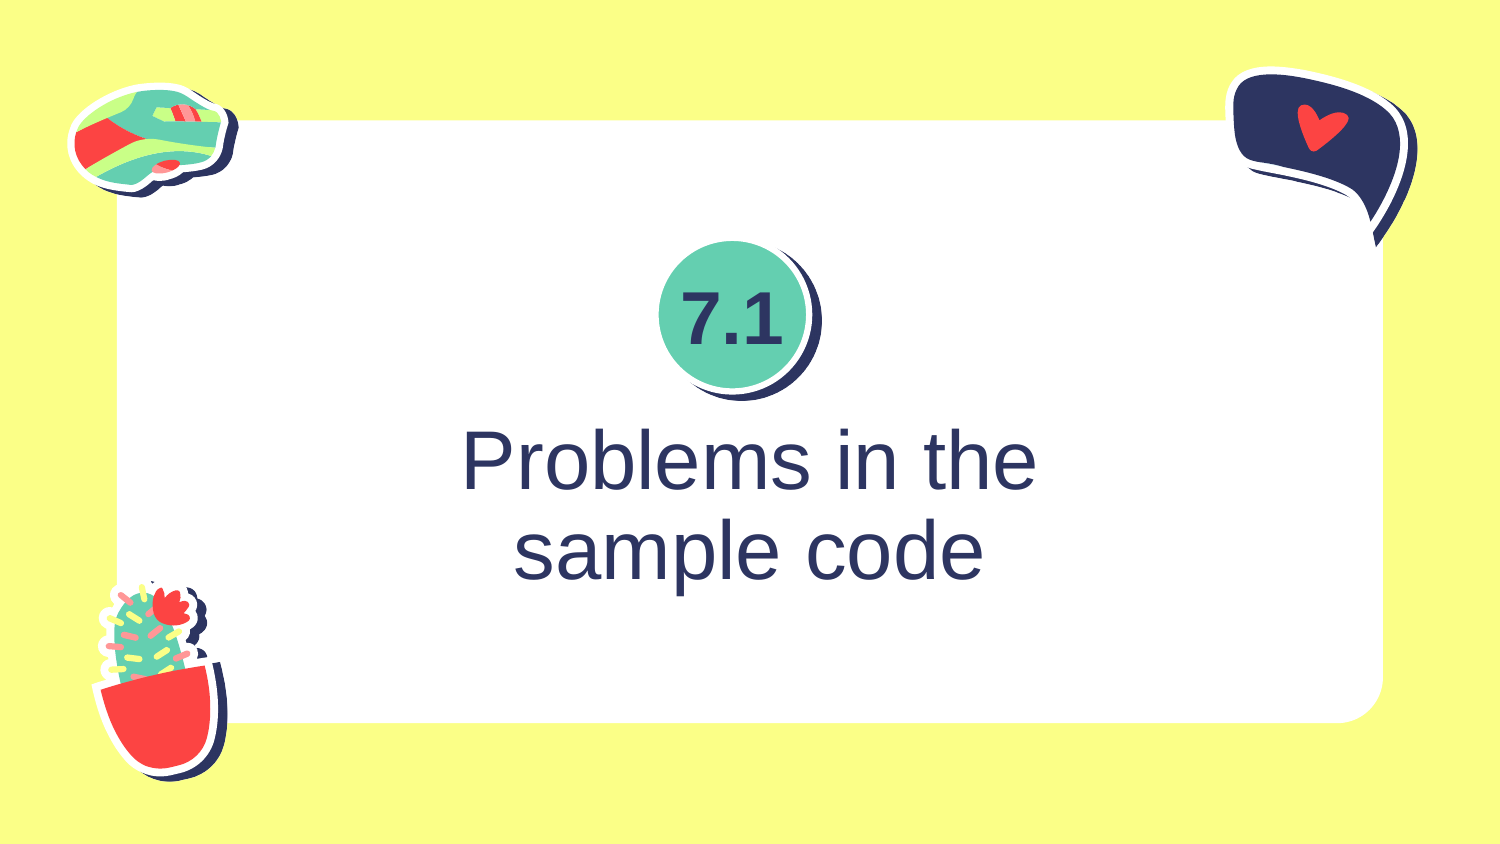

7.1
# Problems in the sample code